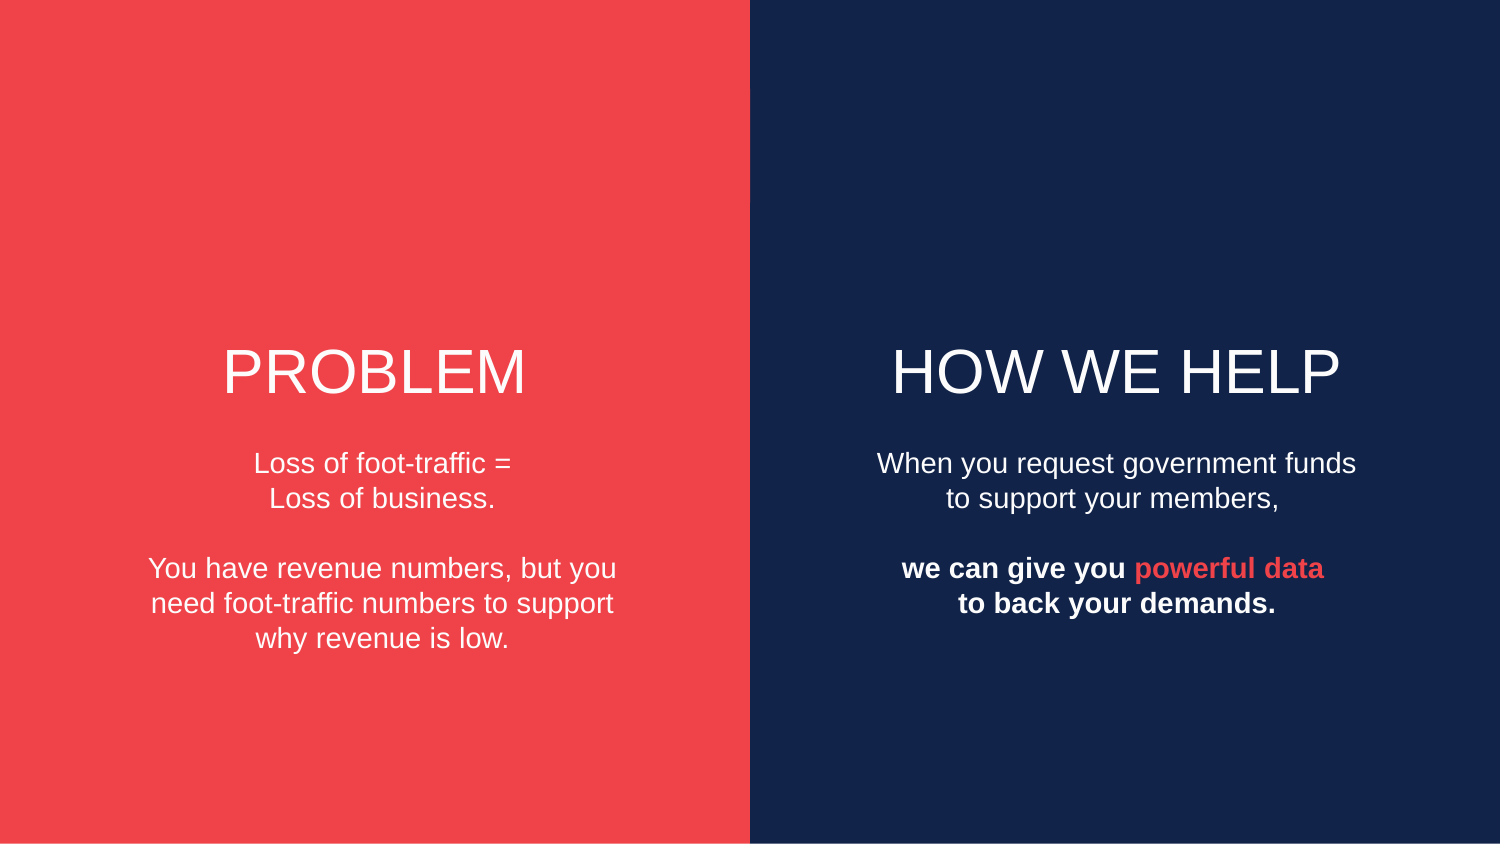

PROBLEM
HOW WE HELP
When you request government funds to support your members,

we can give you powerful data
to back your demands.
Loss of foot-traffic =
Loss of business.

You have revenue numbers, but you need foot-traffic numbers to support why revenue is low.